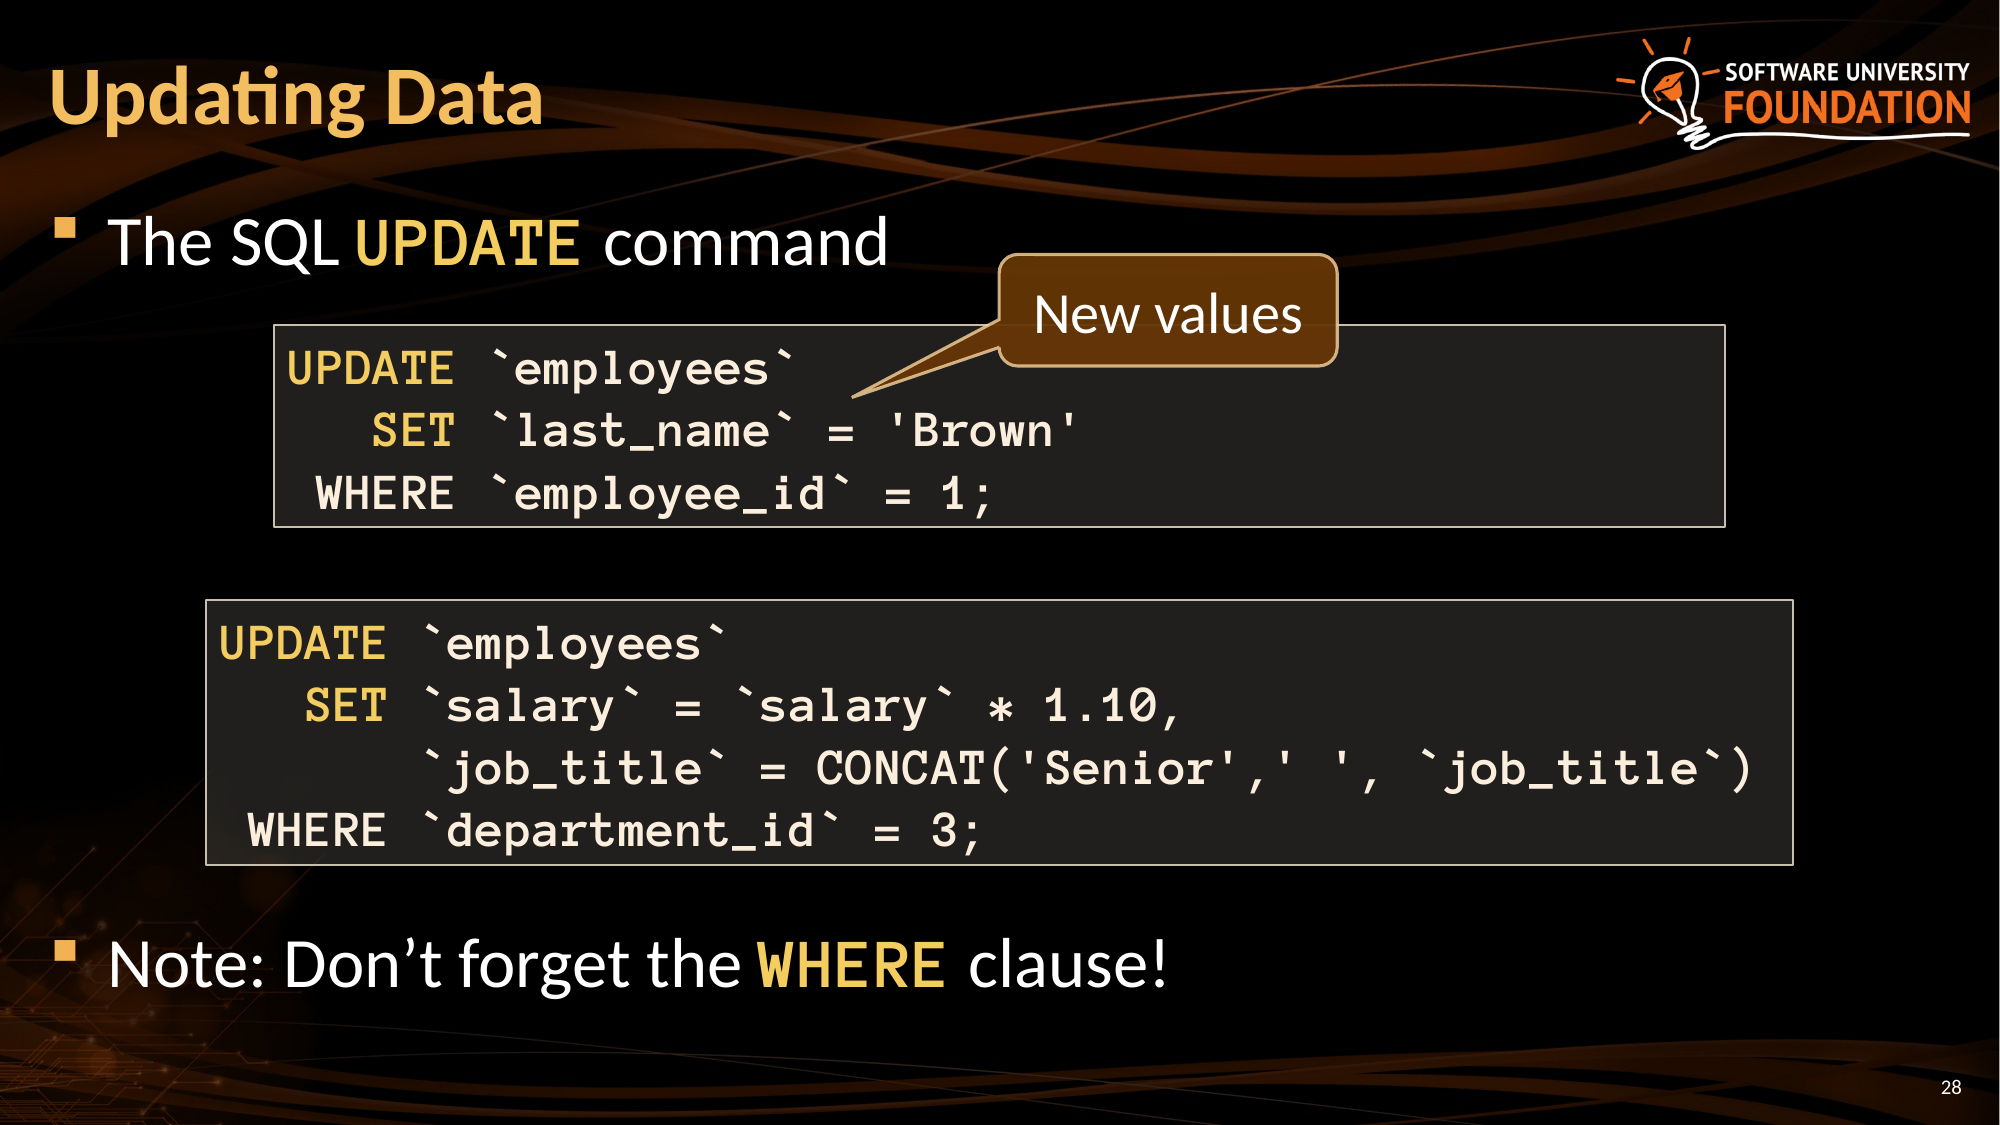

# Updating Data
The SQL UPDATE command
Note: Don’t forget the WHERE clause!
New values
UPDATE `employees`
   SET `last_name` = 'Brown'
 WHERE `employee_id` = 1;
UPDATE `employees`
   SET `salary` = `salary` * 1.10,
       `job_title` = CONCAT('Senior',' ', `job_title`)
 WHERE `department_id` = 3;
28